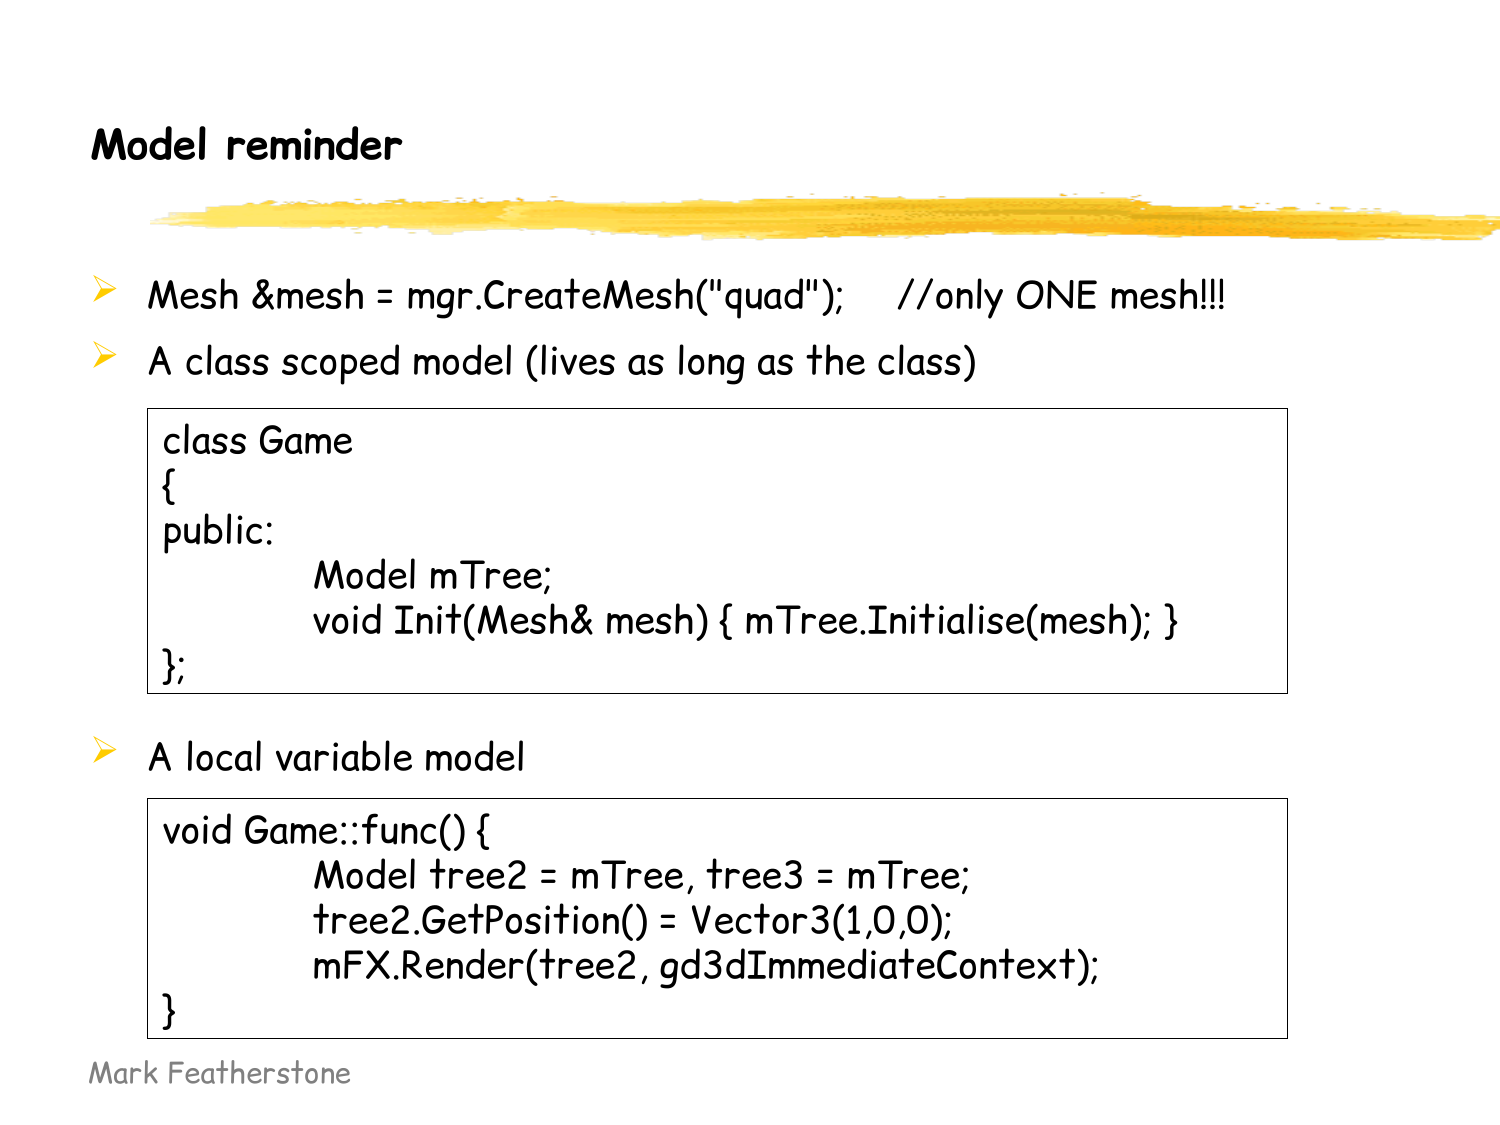

# Model reminder
Mesh &mesh = mgr.CreateMesh("quad");	//only ONE mesh!!!
A class scoped model (lives as long as the class)

A local variable model

class Game
{
public:
	Model mTree;
	void Init(Mesh& mesh) { mTree.Initialise(mesh); }
};
void Game::func() {
	Model tree2 = mTree, tree3 = mTree;
	tree2.GetPosition() = Vector3(1,0,0);
	mFX.Render(tree2, gd3dImmediateContext);
}